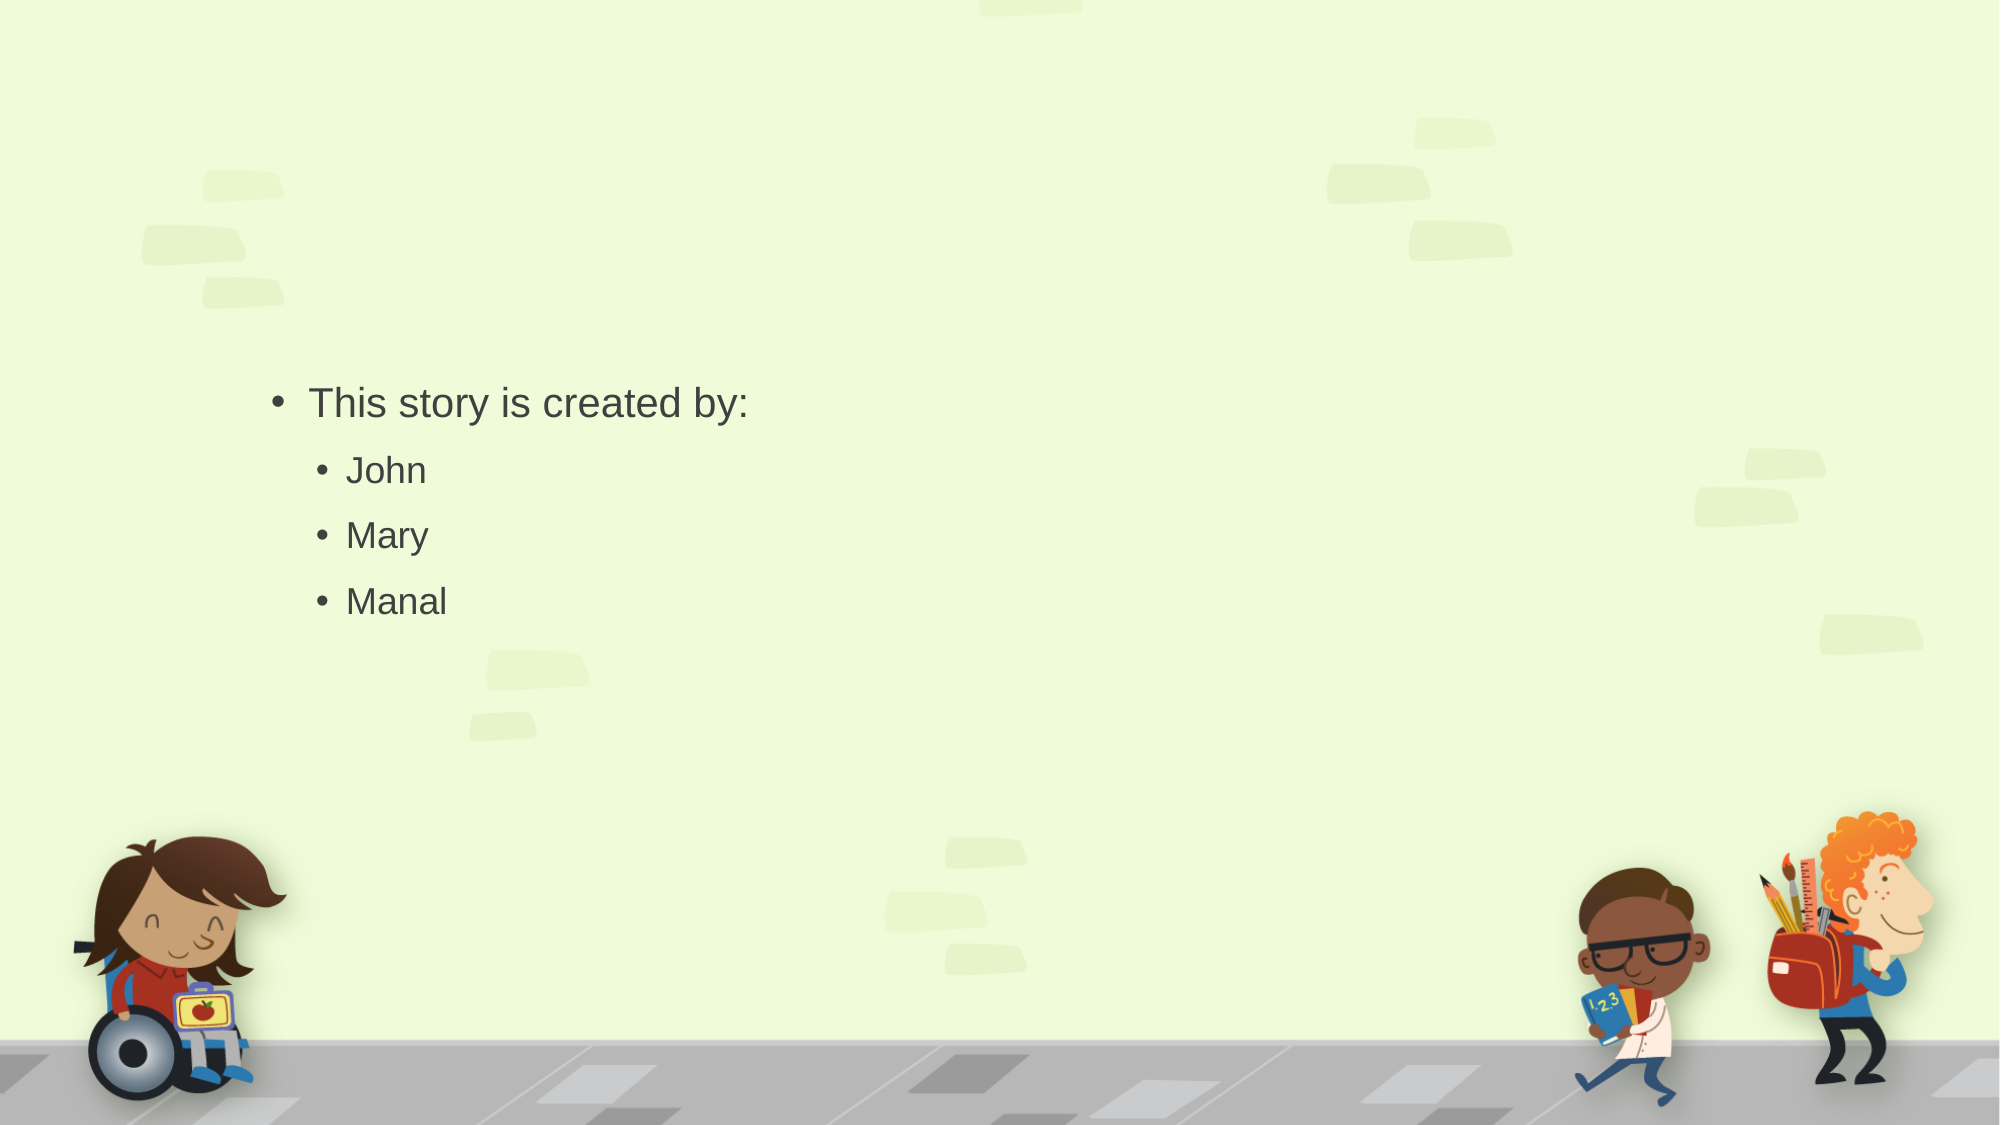

#
This story is created by:
John
Mary
Manal